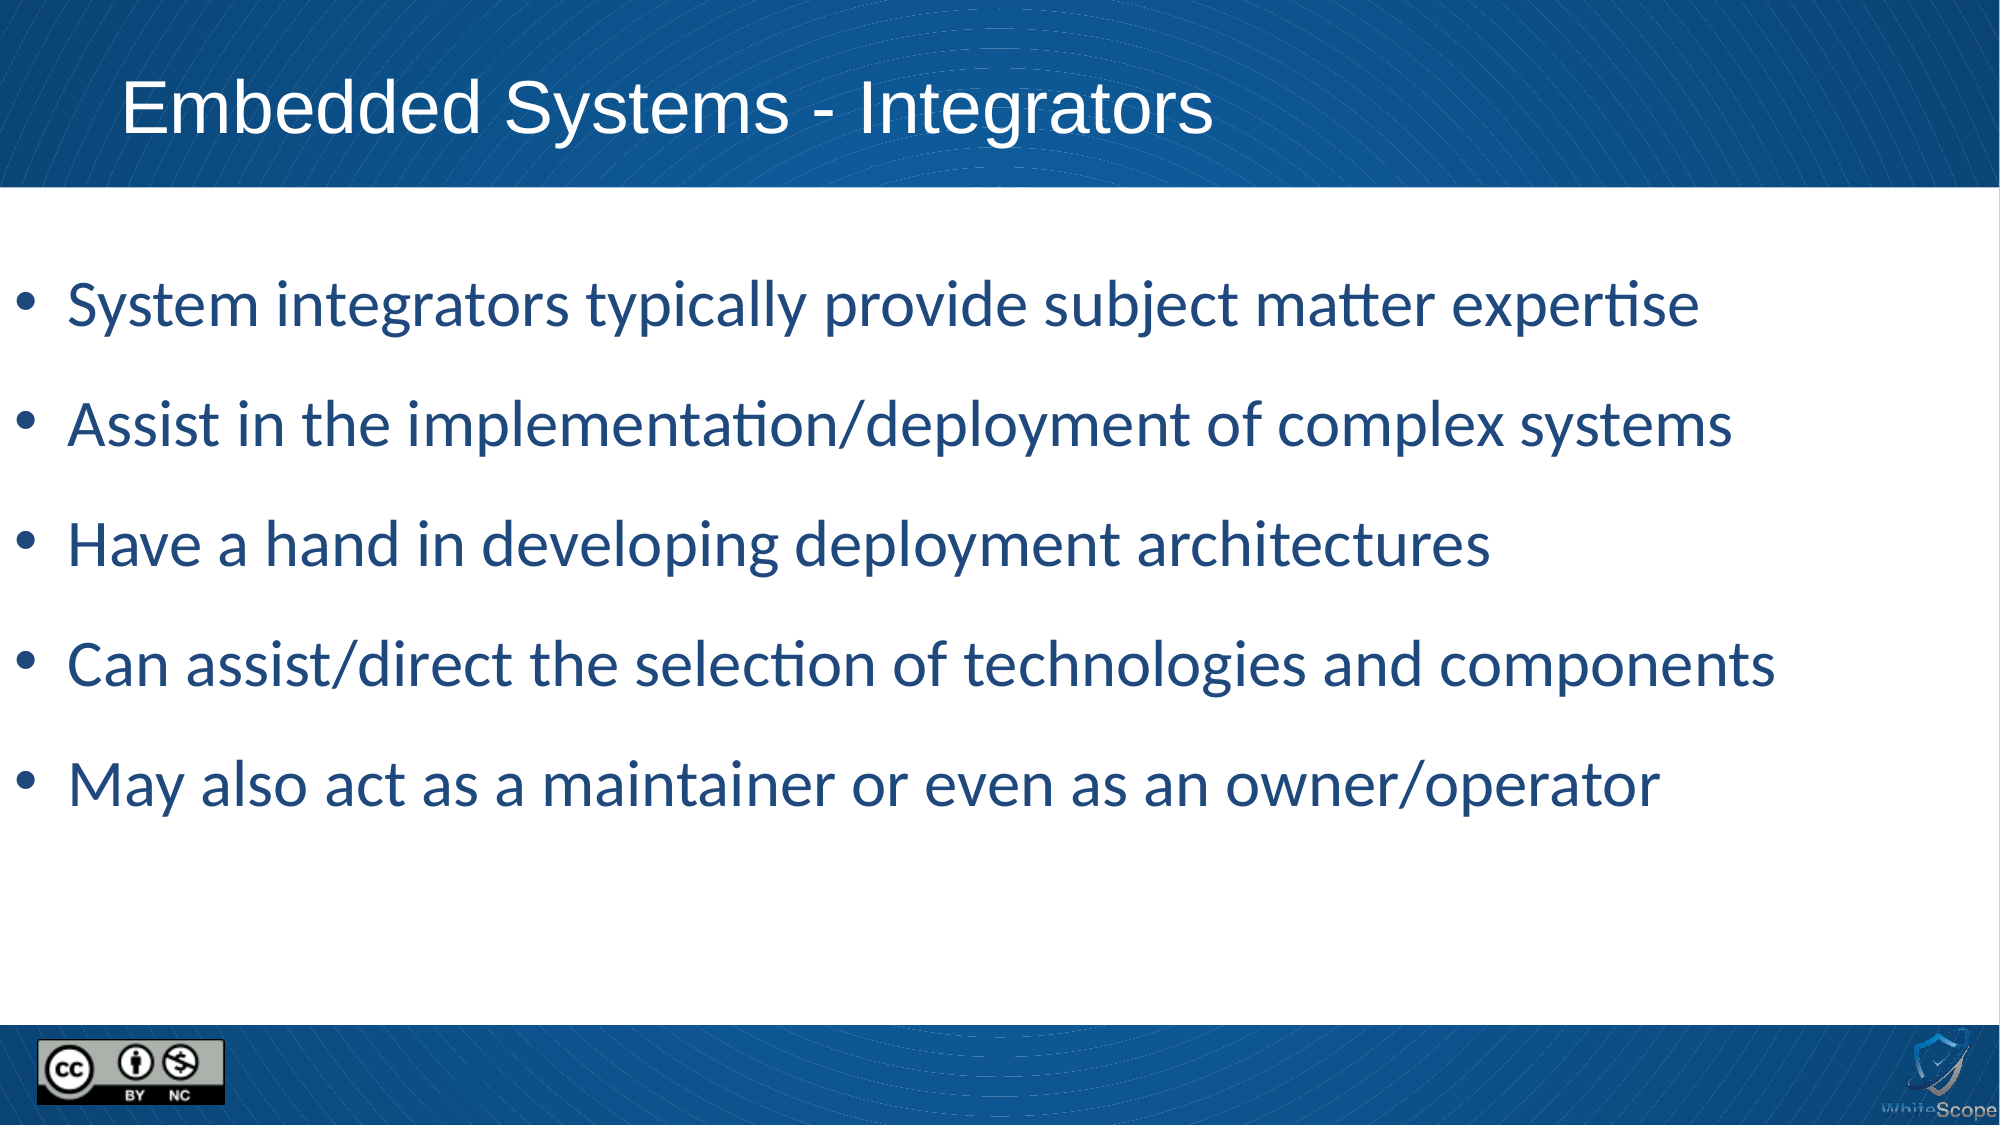

# Embedded Systems - Integrators
  System integrators typically provide subject matter expertise
  Assist in the implementation/deployment of complex systems
  Have a hand in developing deployment architectures
  Can assist/direct the selection of technologies and components
  May also act as a maintainer or even as an owner/operator